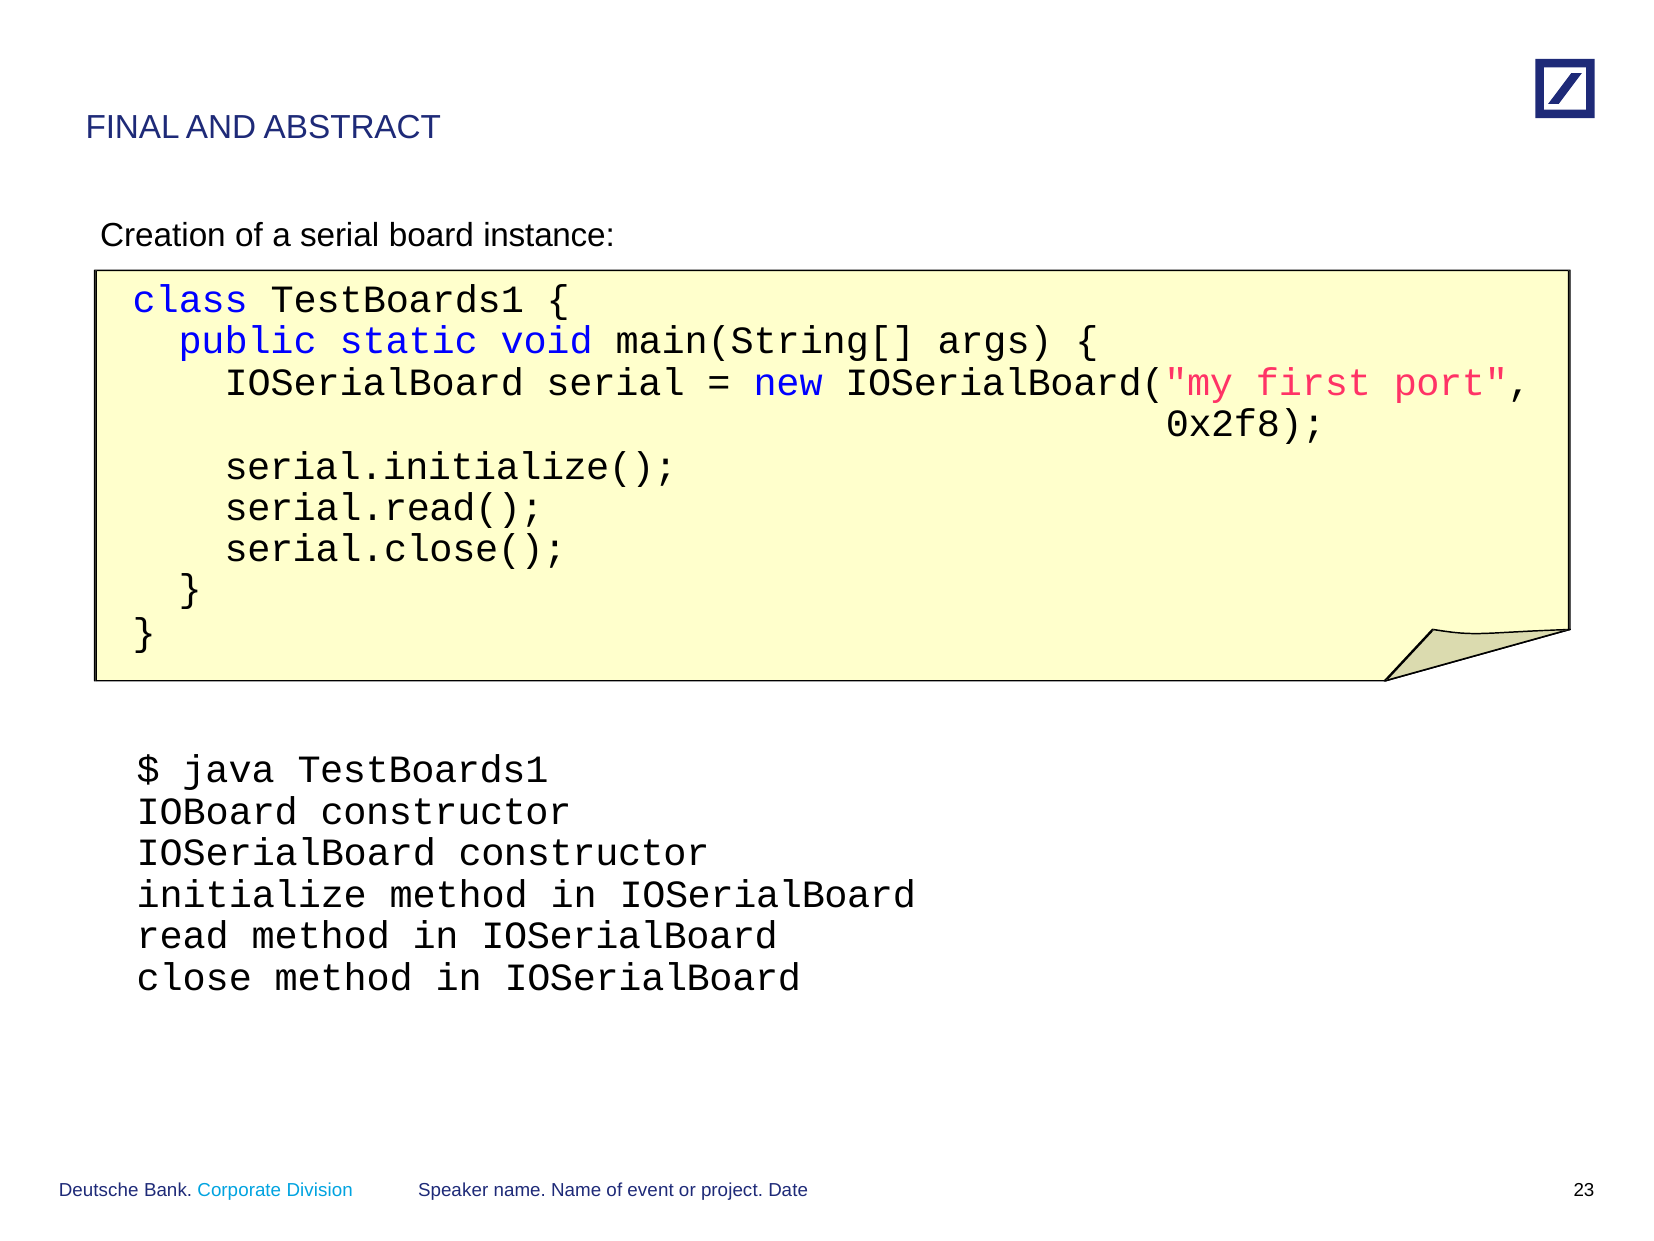

# FINAL AND ABSTRACT
Creation of a serial board instance:
class TestBoards1 {
public static void main(String[] args) {
IOSerialBoard serial = new IOSerialBoard("my first port",
0x2f8);
serial.initialize(); serial.read(); serial.close();
}
}

$ java TestBoards1 IOBoard constructor IOSerialBoard constructor
initialize method in IOSerialBoard read method in IOSerialBoard close method in IOSerialBoard
Speaker name. Name of event or project. Date
23